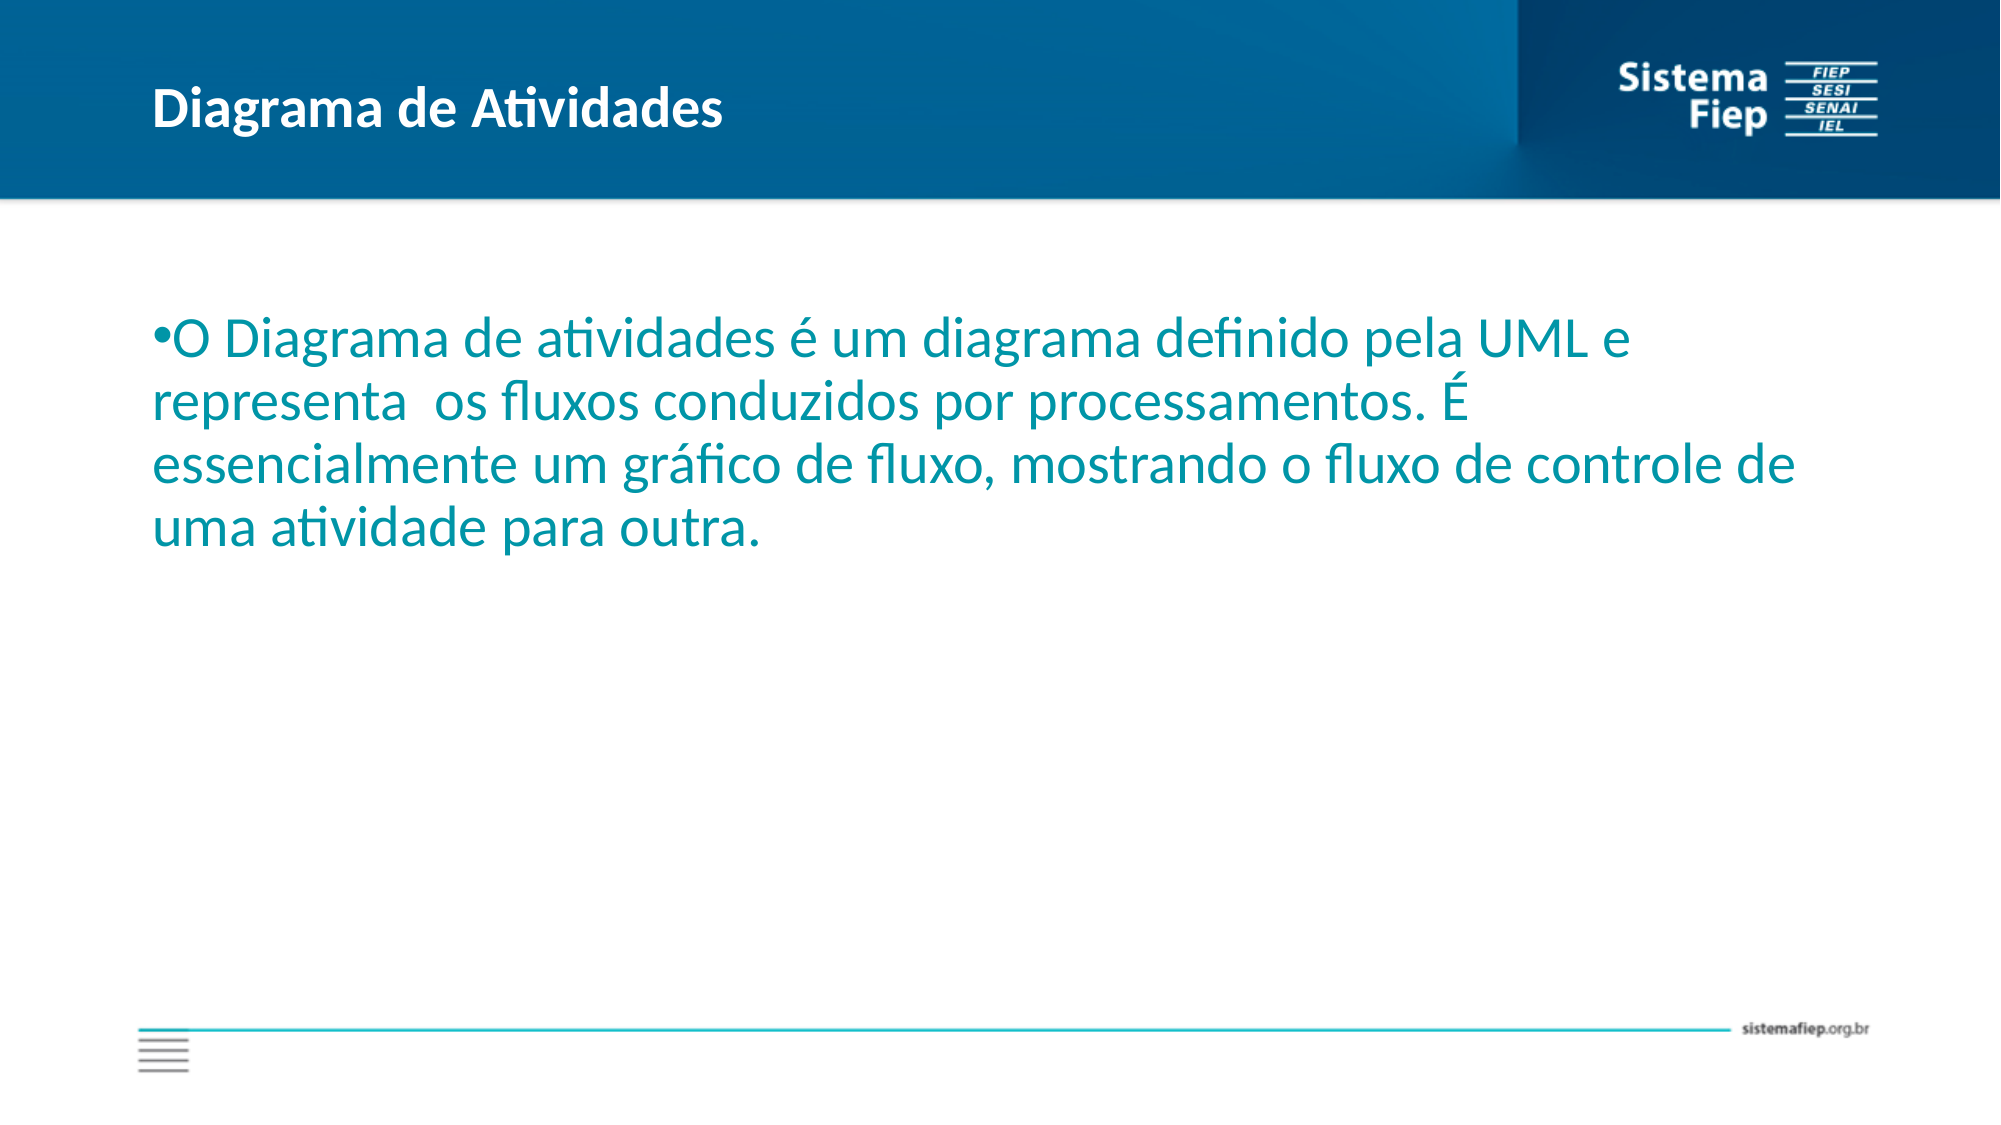

# Diagrama de Atividades
O Diagrama de atividades é um diagrama definido pela UML e representa  os fluxos conduzidos por processamentos. É essencialmente um gráfico de fluxo, mostrando o fluxo de controle de uma atividade para outra.